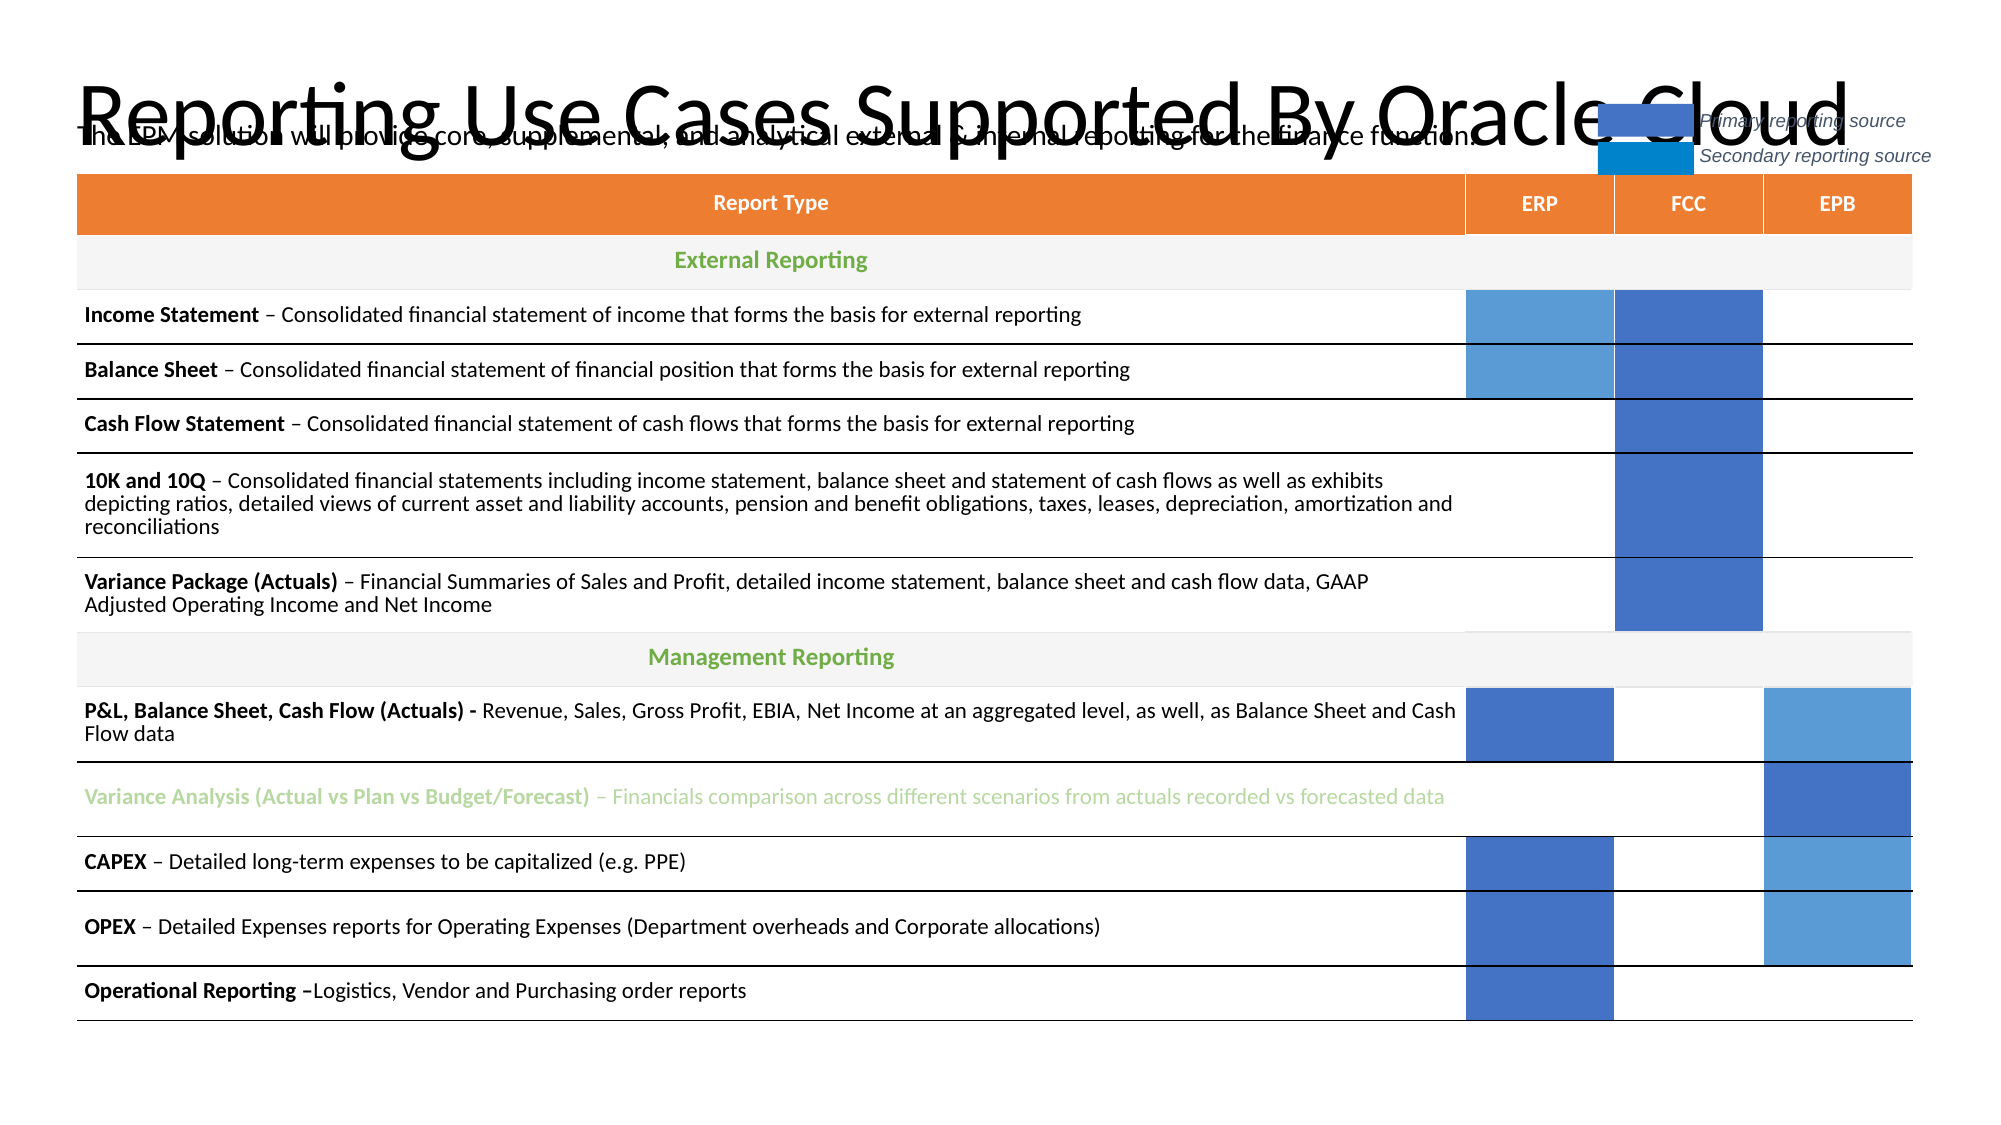

# Reporting Use Cases Supported By Oracle Cloud

Primary reporting source
Secondary reporting source

The EPM solution will provide core, supplemental, and analytical external & internal reporting for the finance function.
| Report Type | ERP | FCC | EPB |
| --- | --- | --- | --- |
| External Reporting |  |  |  |
| Income Statement – Consolidated financial statement of income that forms the basis for external reporting |  |  |  |
| Balance Sheet – Consolidated financial statement of financial position that forms the basis for external reporting |  |  |  |
| Cash Flow Statement – Consolidated financial statement of cash flows that forms the basis for external reporting |  |  |  |
| 10K and 10Q – Consolidated financial statements including income statement, balance sheet and statement of cash flows as well as exhibits depicting ratios, detailed views of current asset and liability accounts, pension and benefit obligations, taxes, leases, depreciation, amortization and reconciliations |  |  |  |
| Variance Package (Actuals) – Financial Summaries of Sales and Profit, detailed income statement, balance sheet and cash flow data, GAAP Adjusted Operating Income and Net Income |  |  |  |
| Management Reporting |  |  |  |
| P&L, Balance Sheet, Cash Flow (Actuals) - Revenue, Sales, Gross Profit, EBIA, Net Income at an aggregated level, as well, as Balance Sheet and Cash Flow data |  |  |  |
| Variance Analysis (Actual vs Plan vs Budget/Forecast) – Financials comparison across different scenarios from actuals recorded vs forecasted data |  |  |  |
| CAPEX – Detailed long-term expenses to be capitalized (e.g. PPE) |  |  |  |
| OPEX – Detailed Expenses reports for Operating Expenses (Department overheads and Corporate allocations) |  |  |  |
| Operational Reporting –Logistics, Vendor and Purchasing order reports |  |  |  |